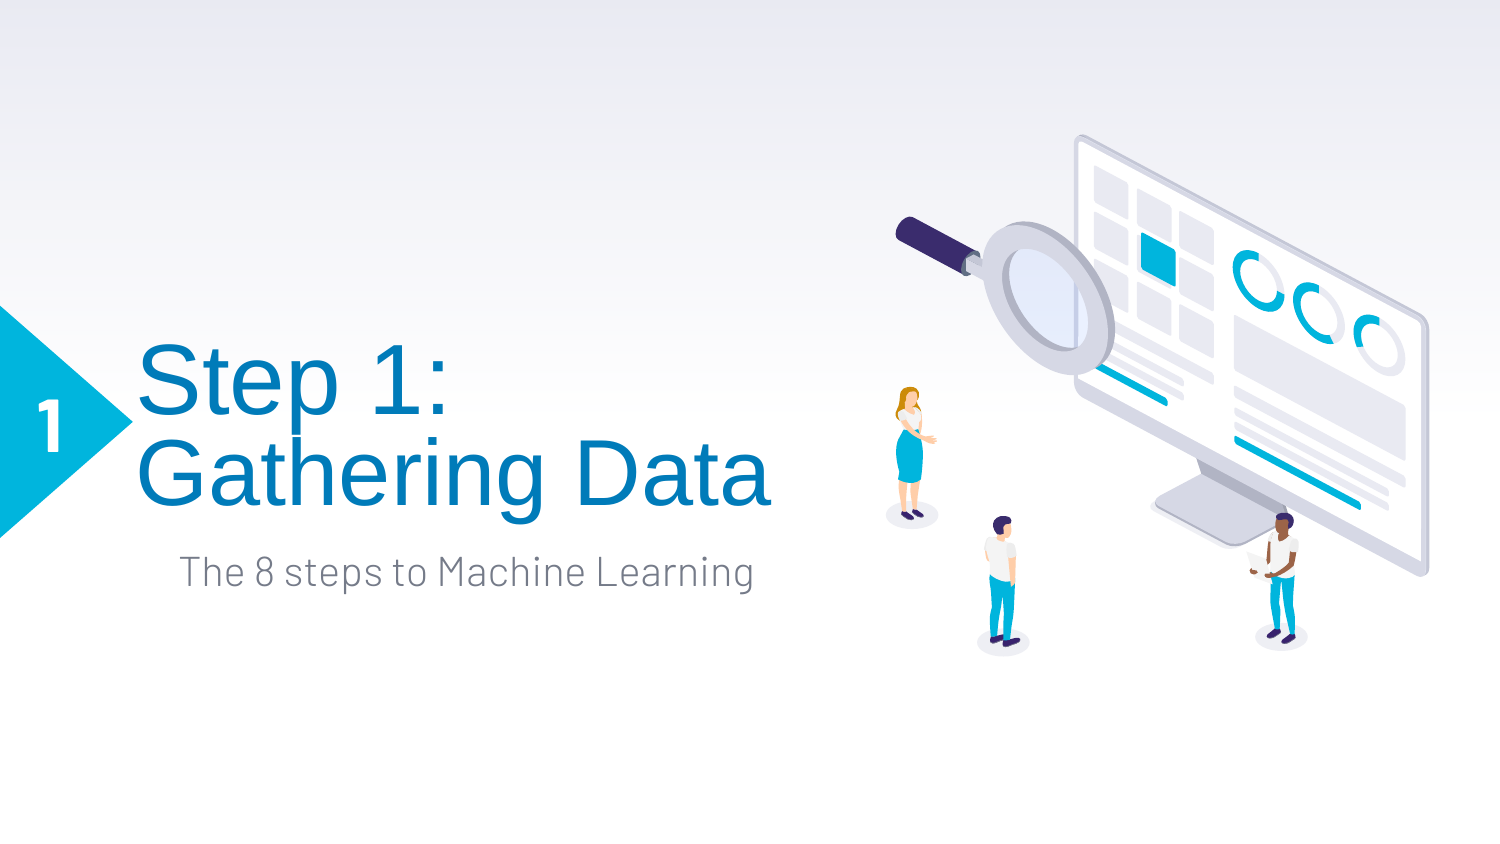

1
# Step 1:
Gathering Data
The 8 steps to Machine Learning